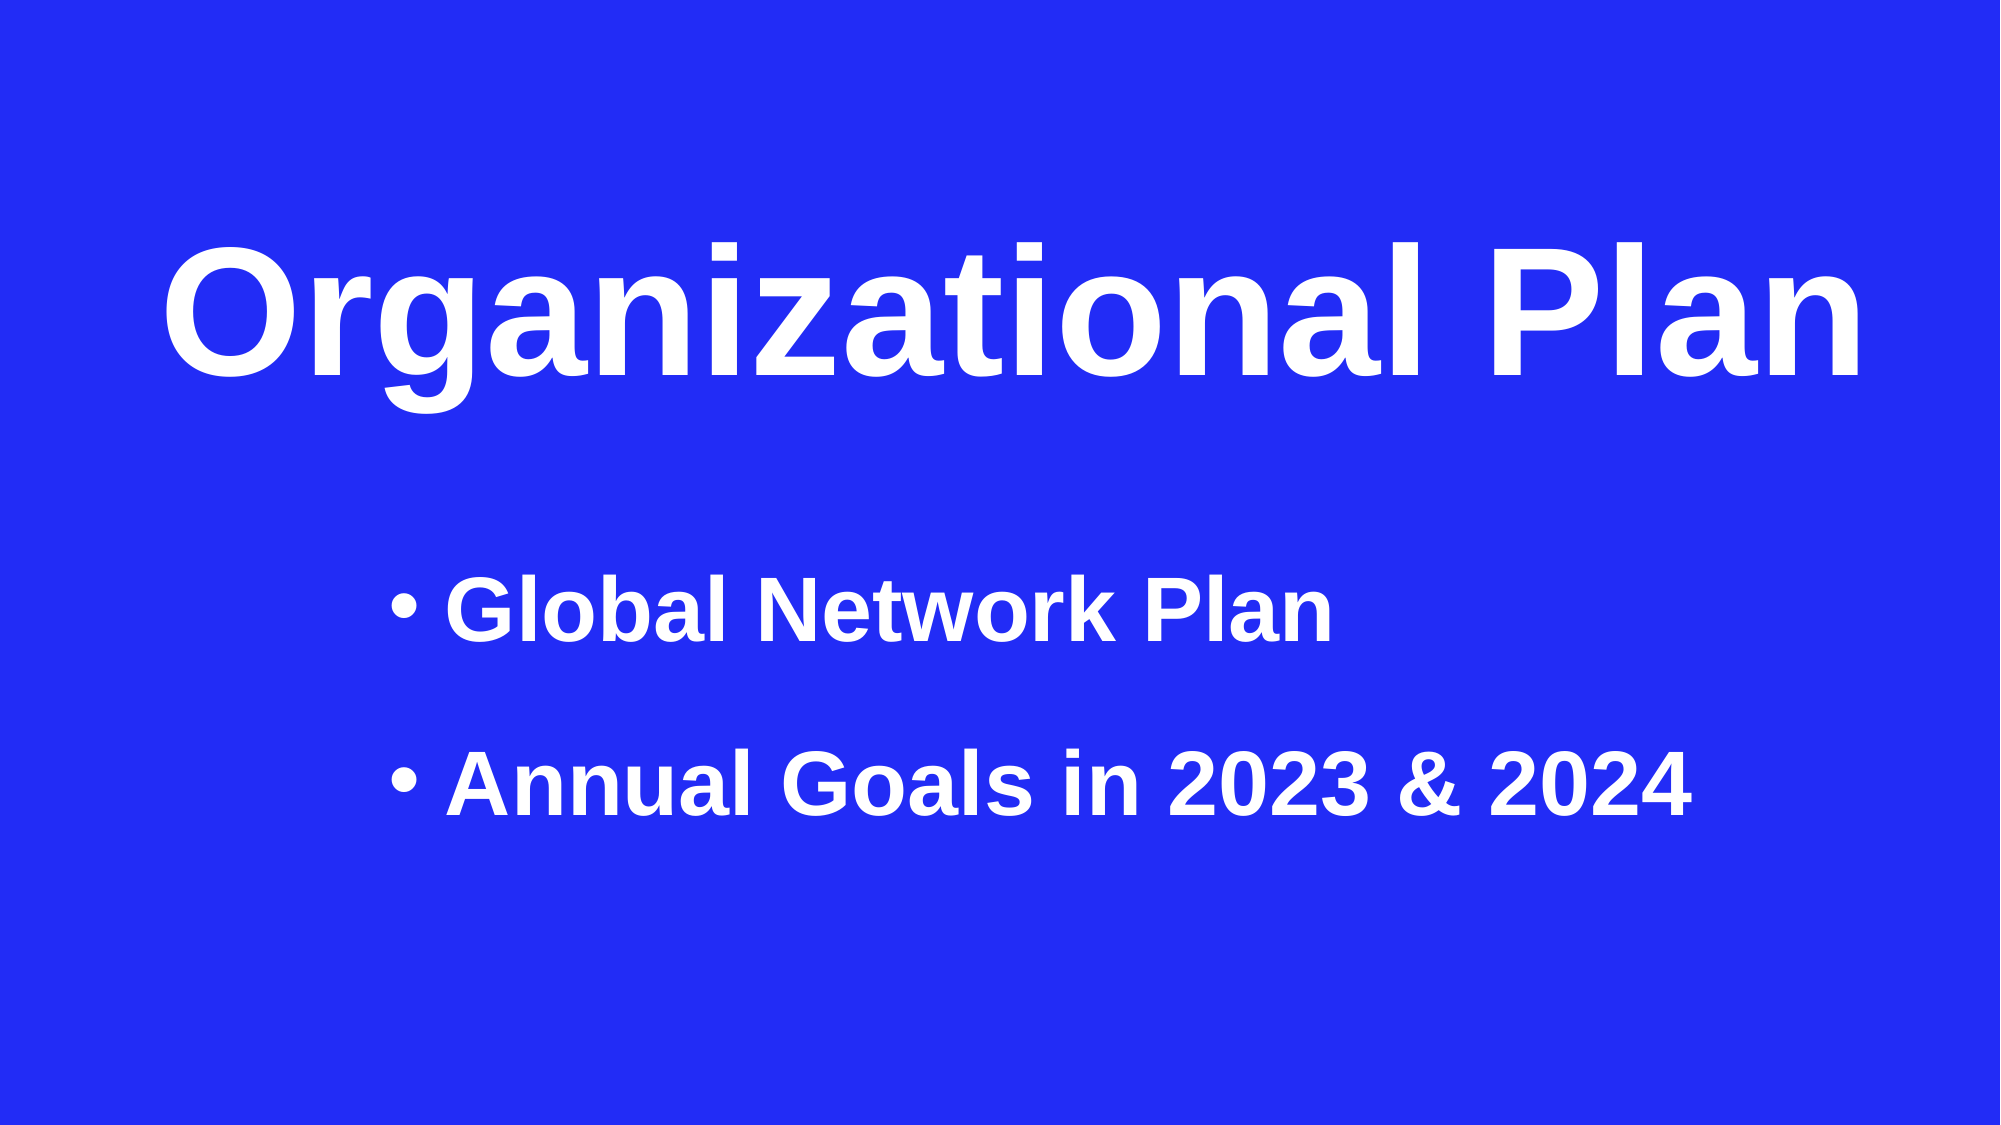

Organizational Plan
Global Network Plan
Annual Goals in 2023 & 2024